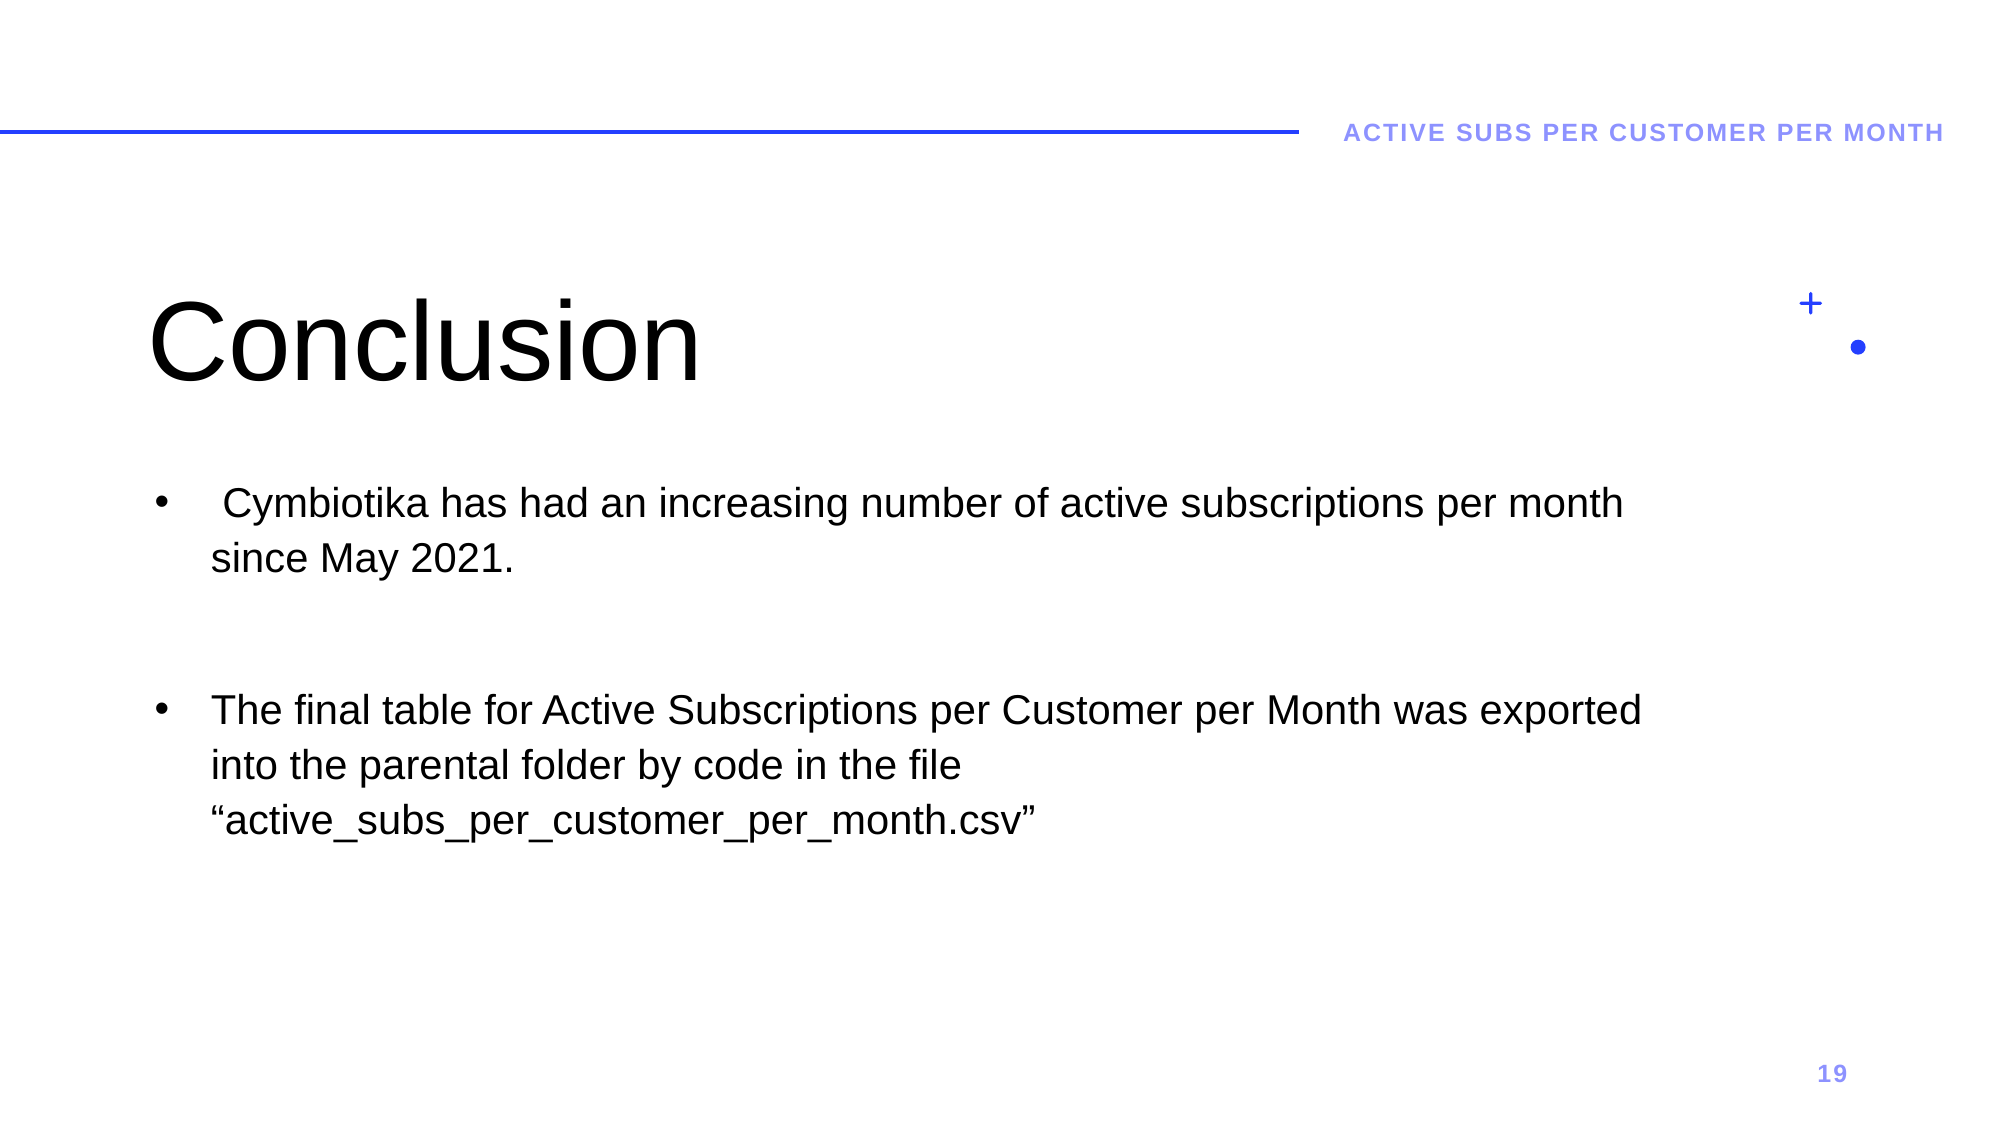

Active subs per Customer per month
# Conclusion
 Cymbiotika has had an increasing number of active subscriptions per month since May 2021.

The final table for Active Subscriptions per Customer per Month was exported into the parental folder by code in the file “active_subs_per_customer_per_month.csv”
19